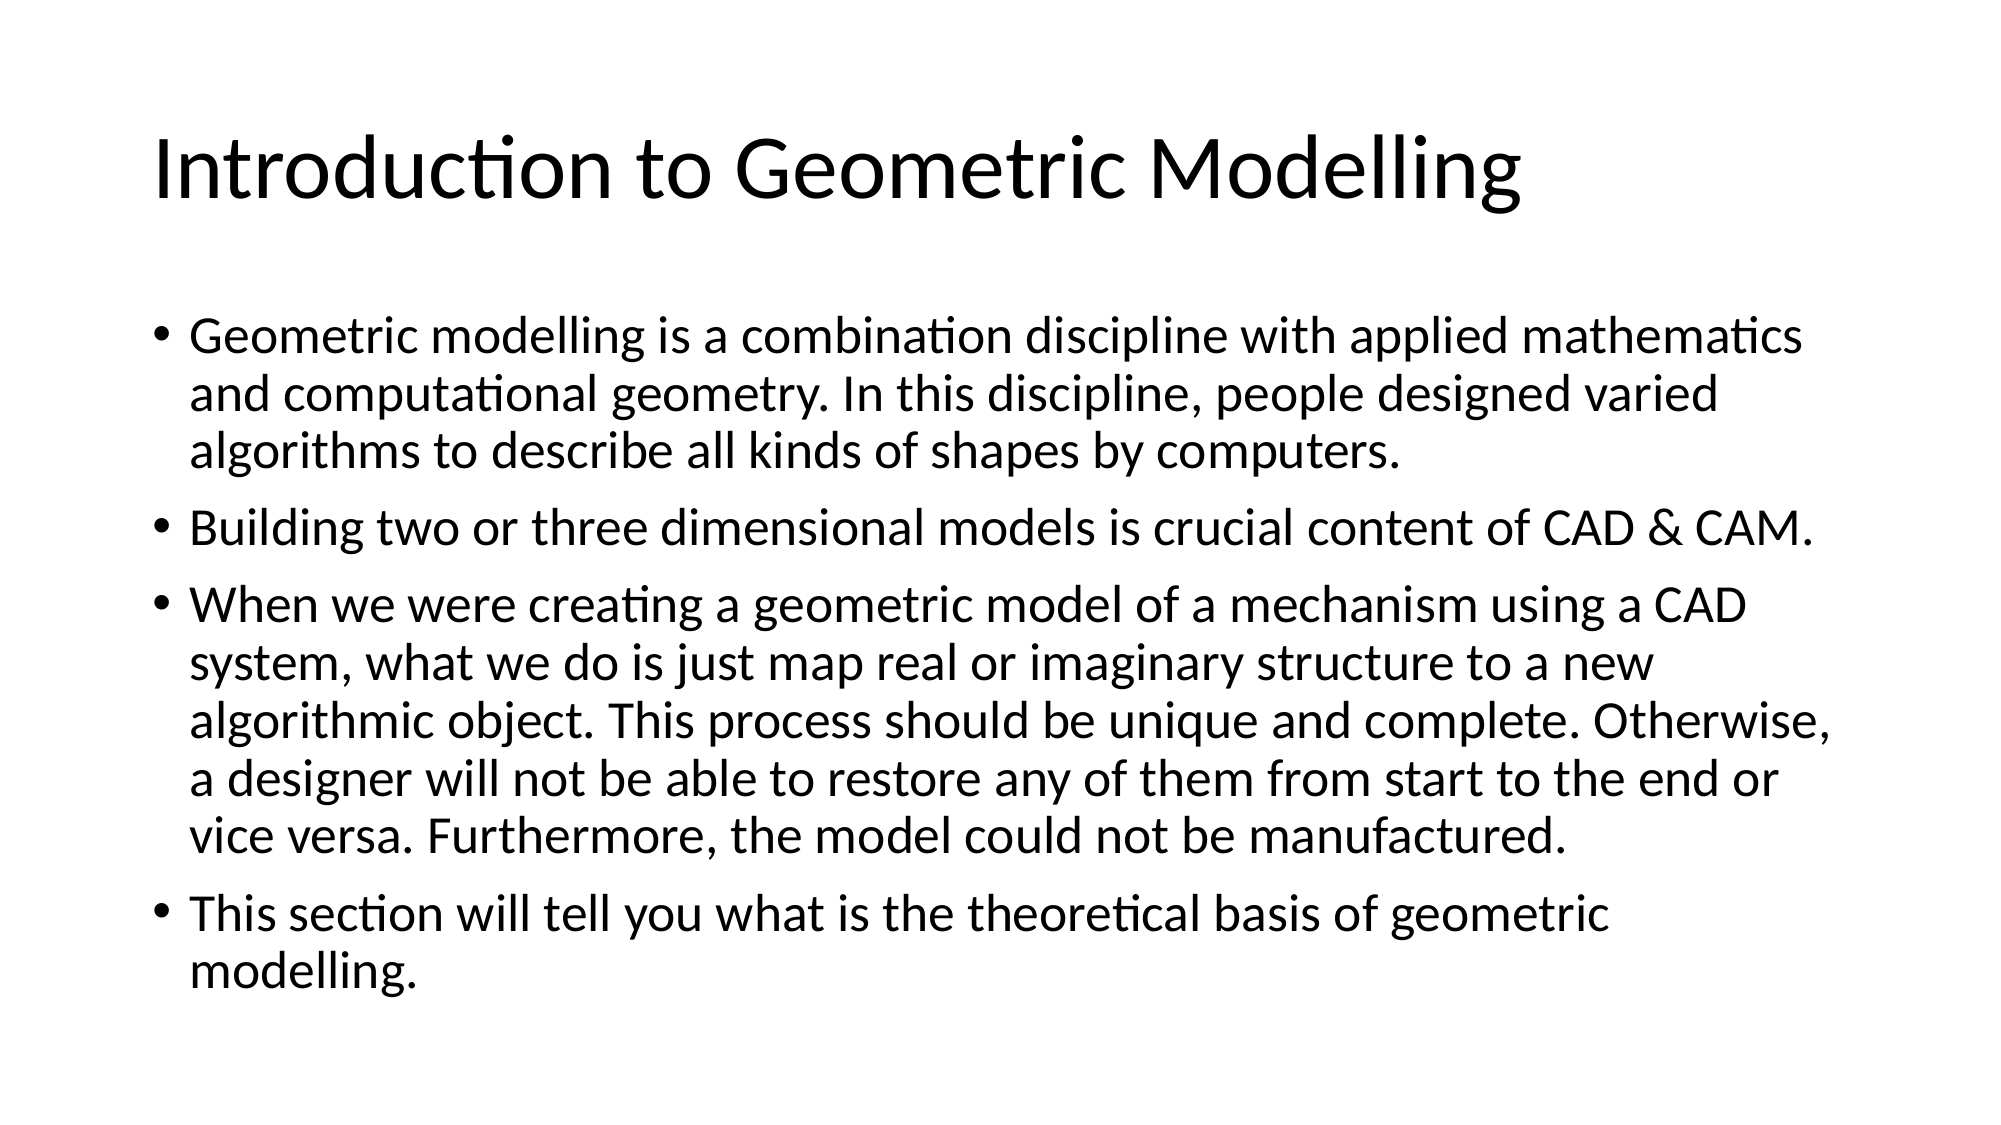

# Introduction to Geometric Modelling
Geometric modelling is a combination discipline with applied mathematics and computational geometry. In this discipline, people designed varied algorithms to describe all kinds of shapes by computers.
Building two or three dimensional models is crucial content of CAD & CAM.
When we were creating a geometric model of a mechanism using a CAD system, what we do is just map real or imaginary structure to a new algorithmic object. This process should be unique and complete. Otherwise, a designer will not be able to restore any of them from start to the end or vice versa. Furthermore, the model could not be manufactured.
This section will tell you what is the theoretical basis of geometric modelling.